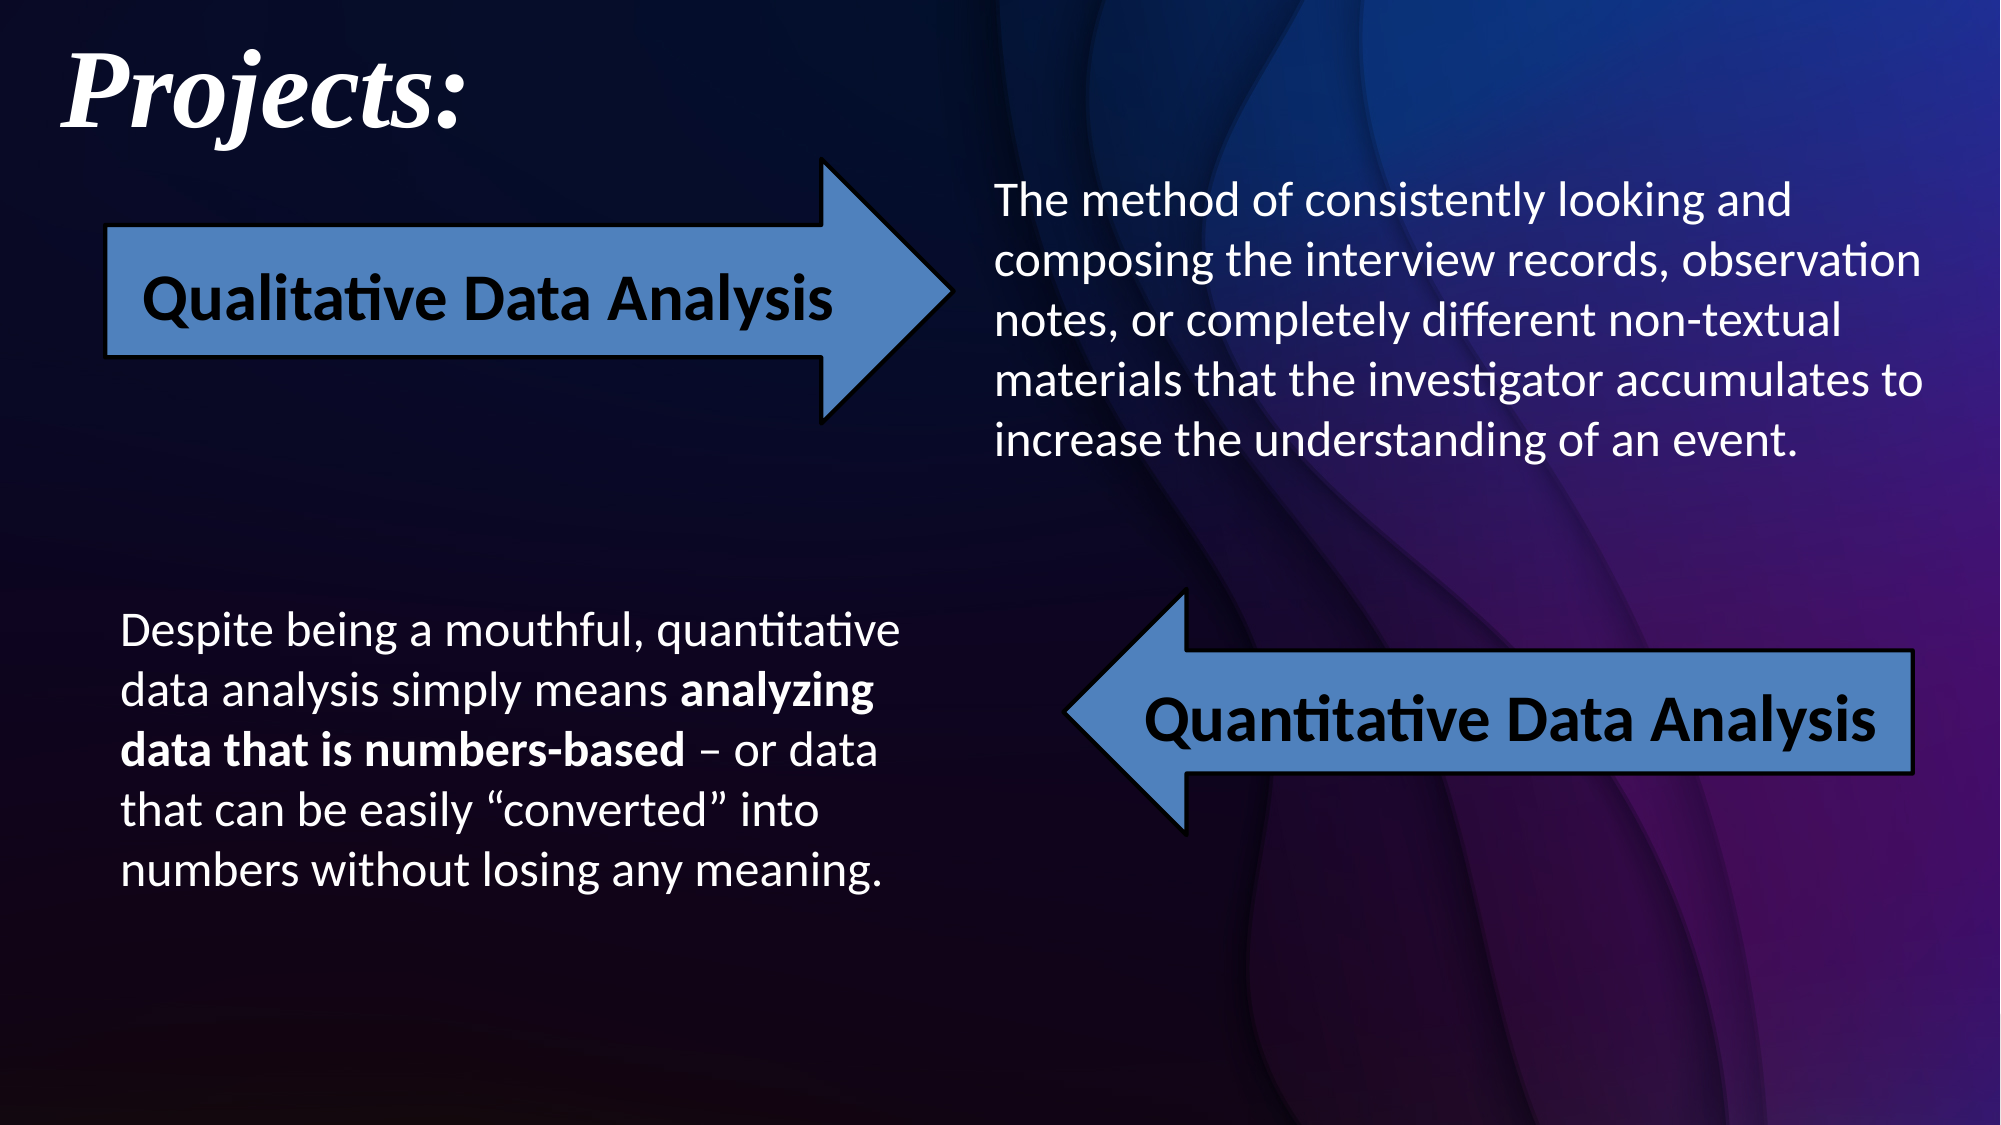

Projects:
Qualitative Data Analysis
The method of consistently looking and composing the interview records, observation notes, or completely different non-textual materials that the investigator accumulates to increase the understanding of an event.
Despite being a mouthful, quantitative data analysis simply means analyzing data that is numbers-based – or data that can be easily “converted” into numbers without losing any meaning.
Quantitative Data Analysis